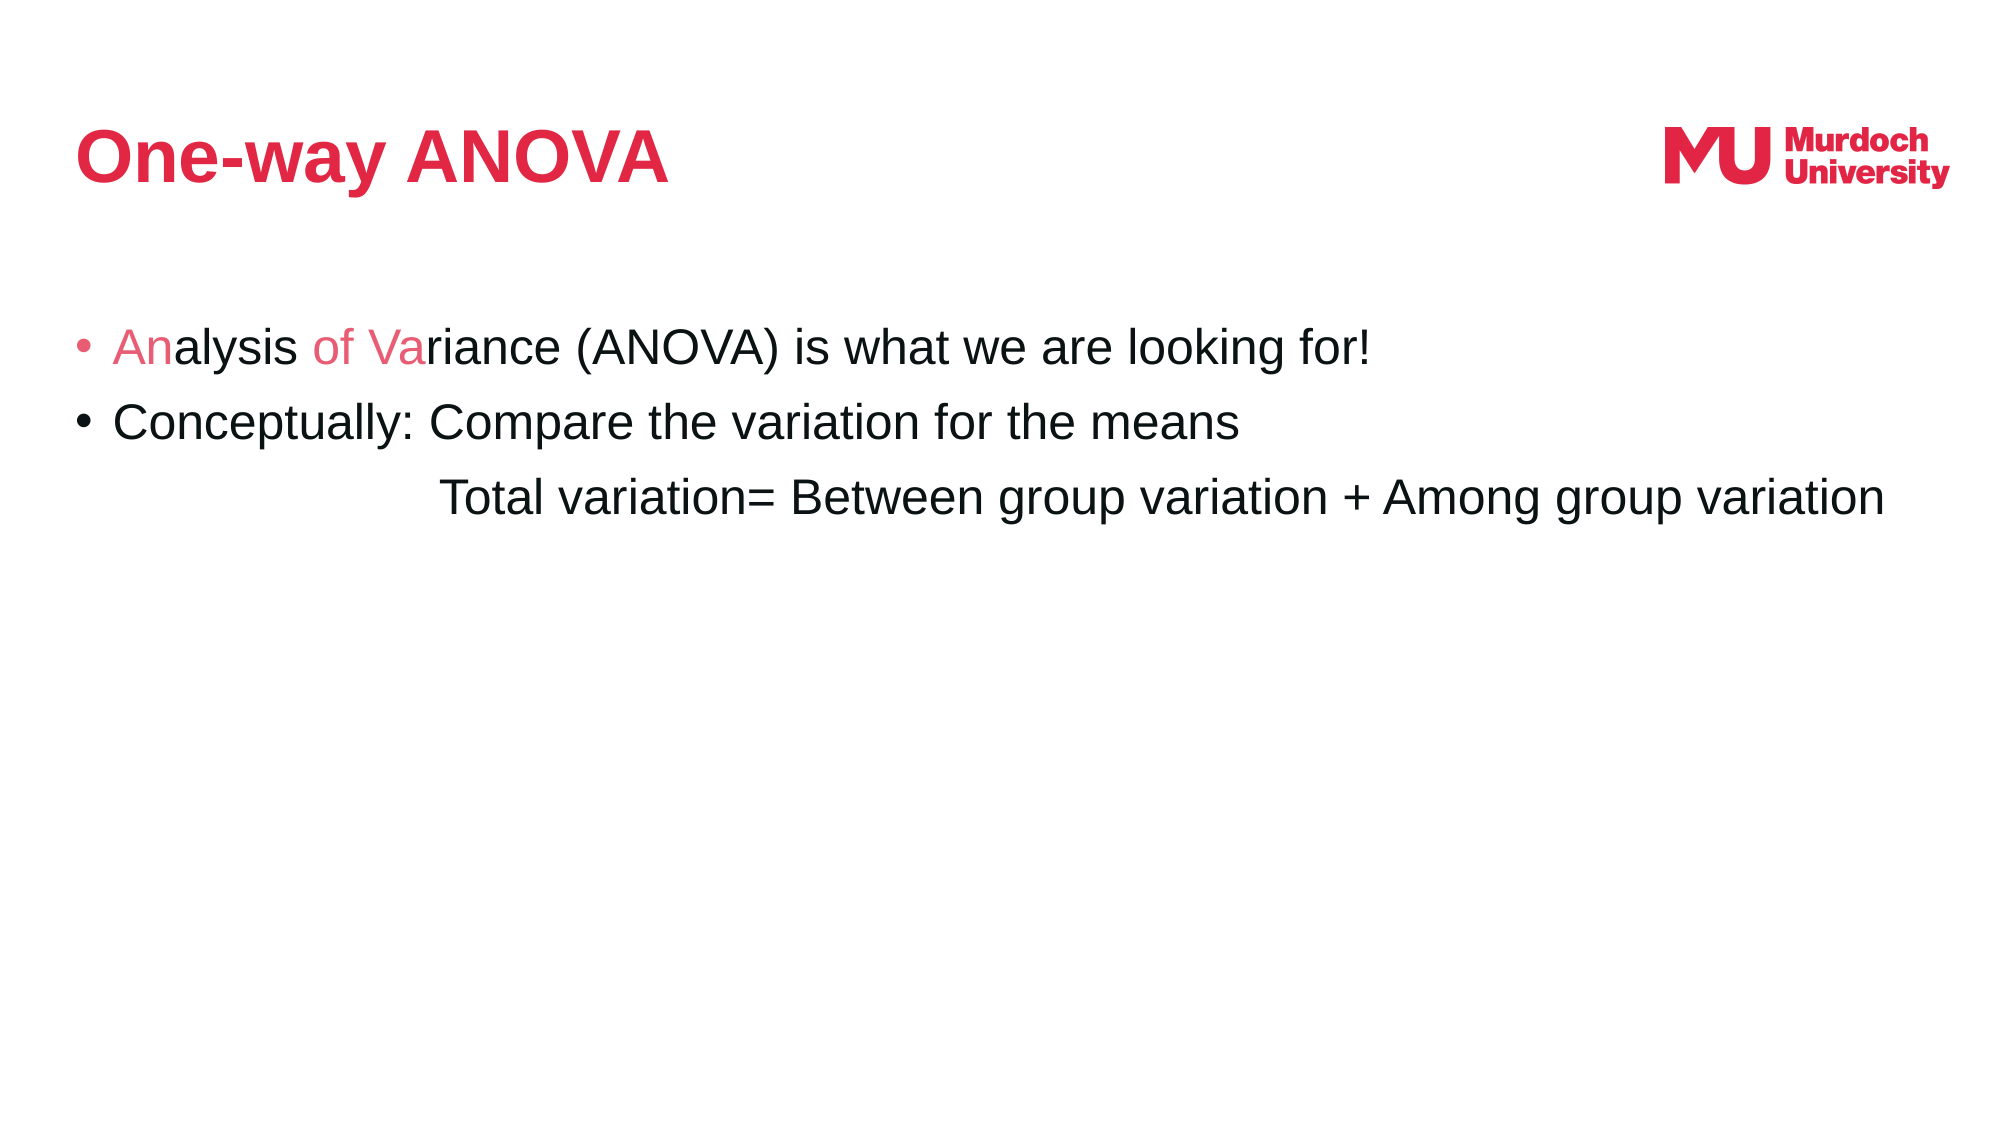

# One-way ANOVA
Analysis of Variance (ANOVA) is what we are looking for!
Conceptually: Compare the variation for the means
                          Total variation= Between group variation + Among group variation